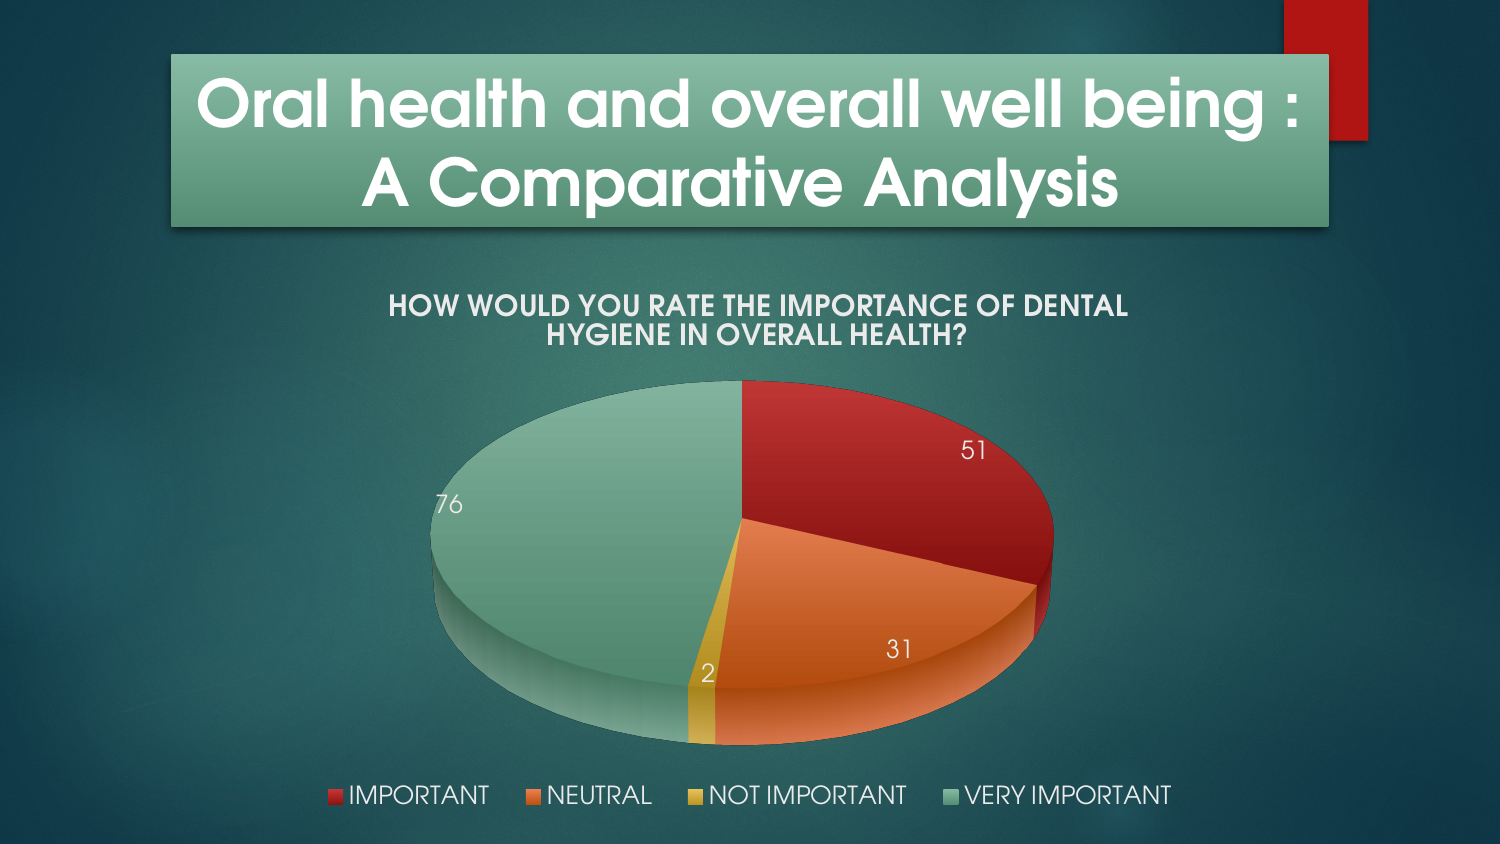

# Oral health and overall well being : A Comparative Analysis

[unsupported chart]